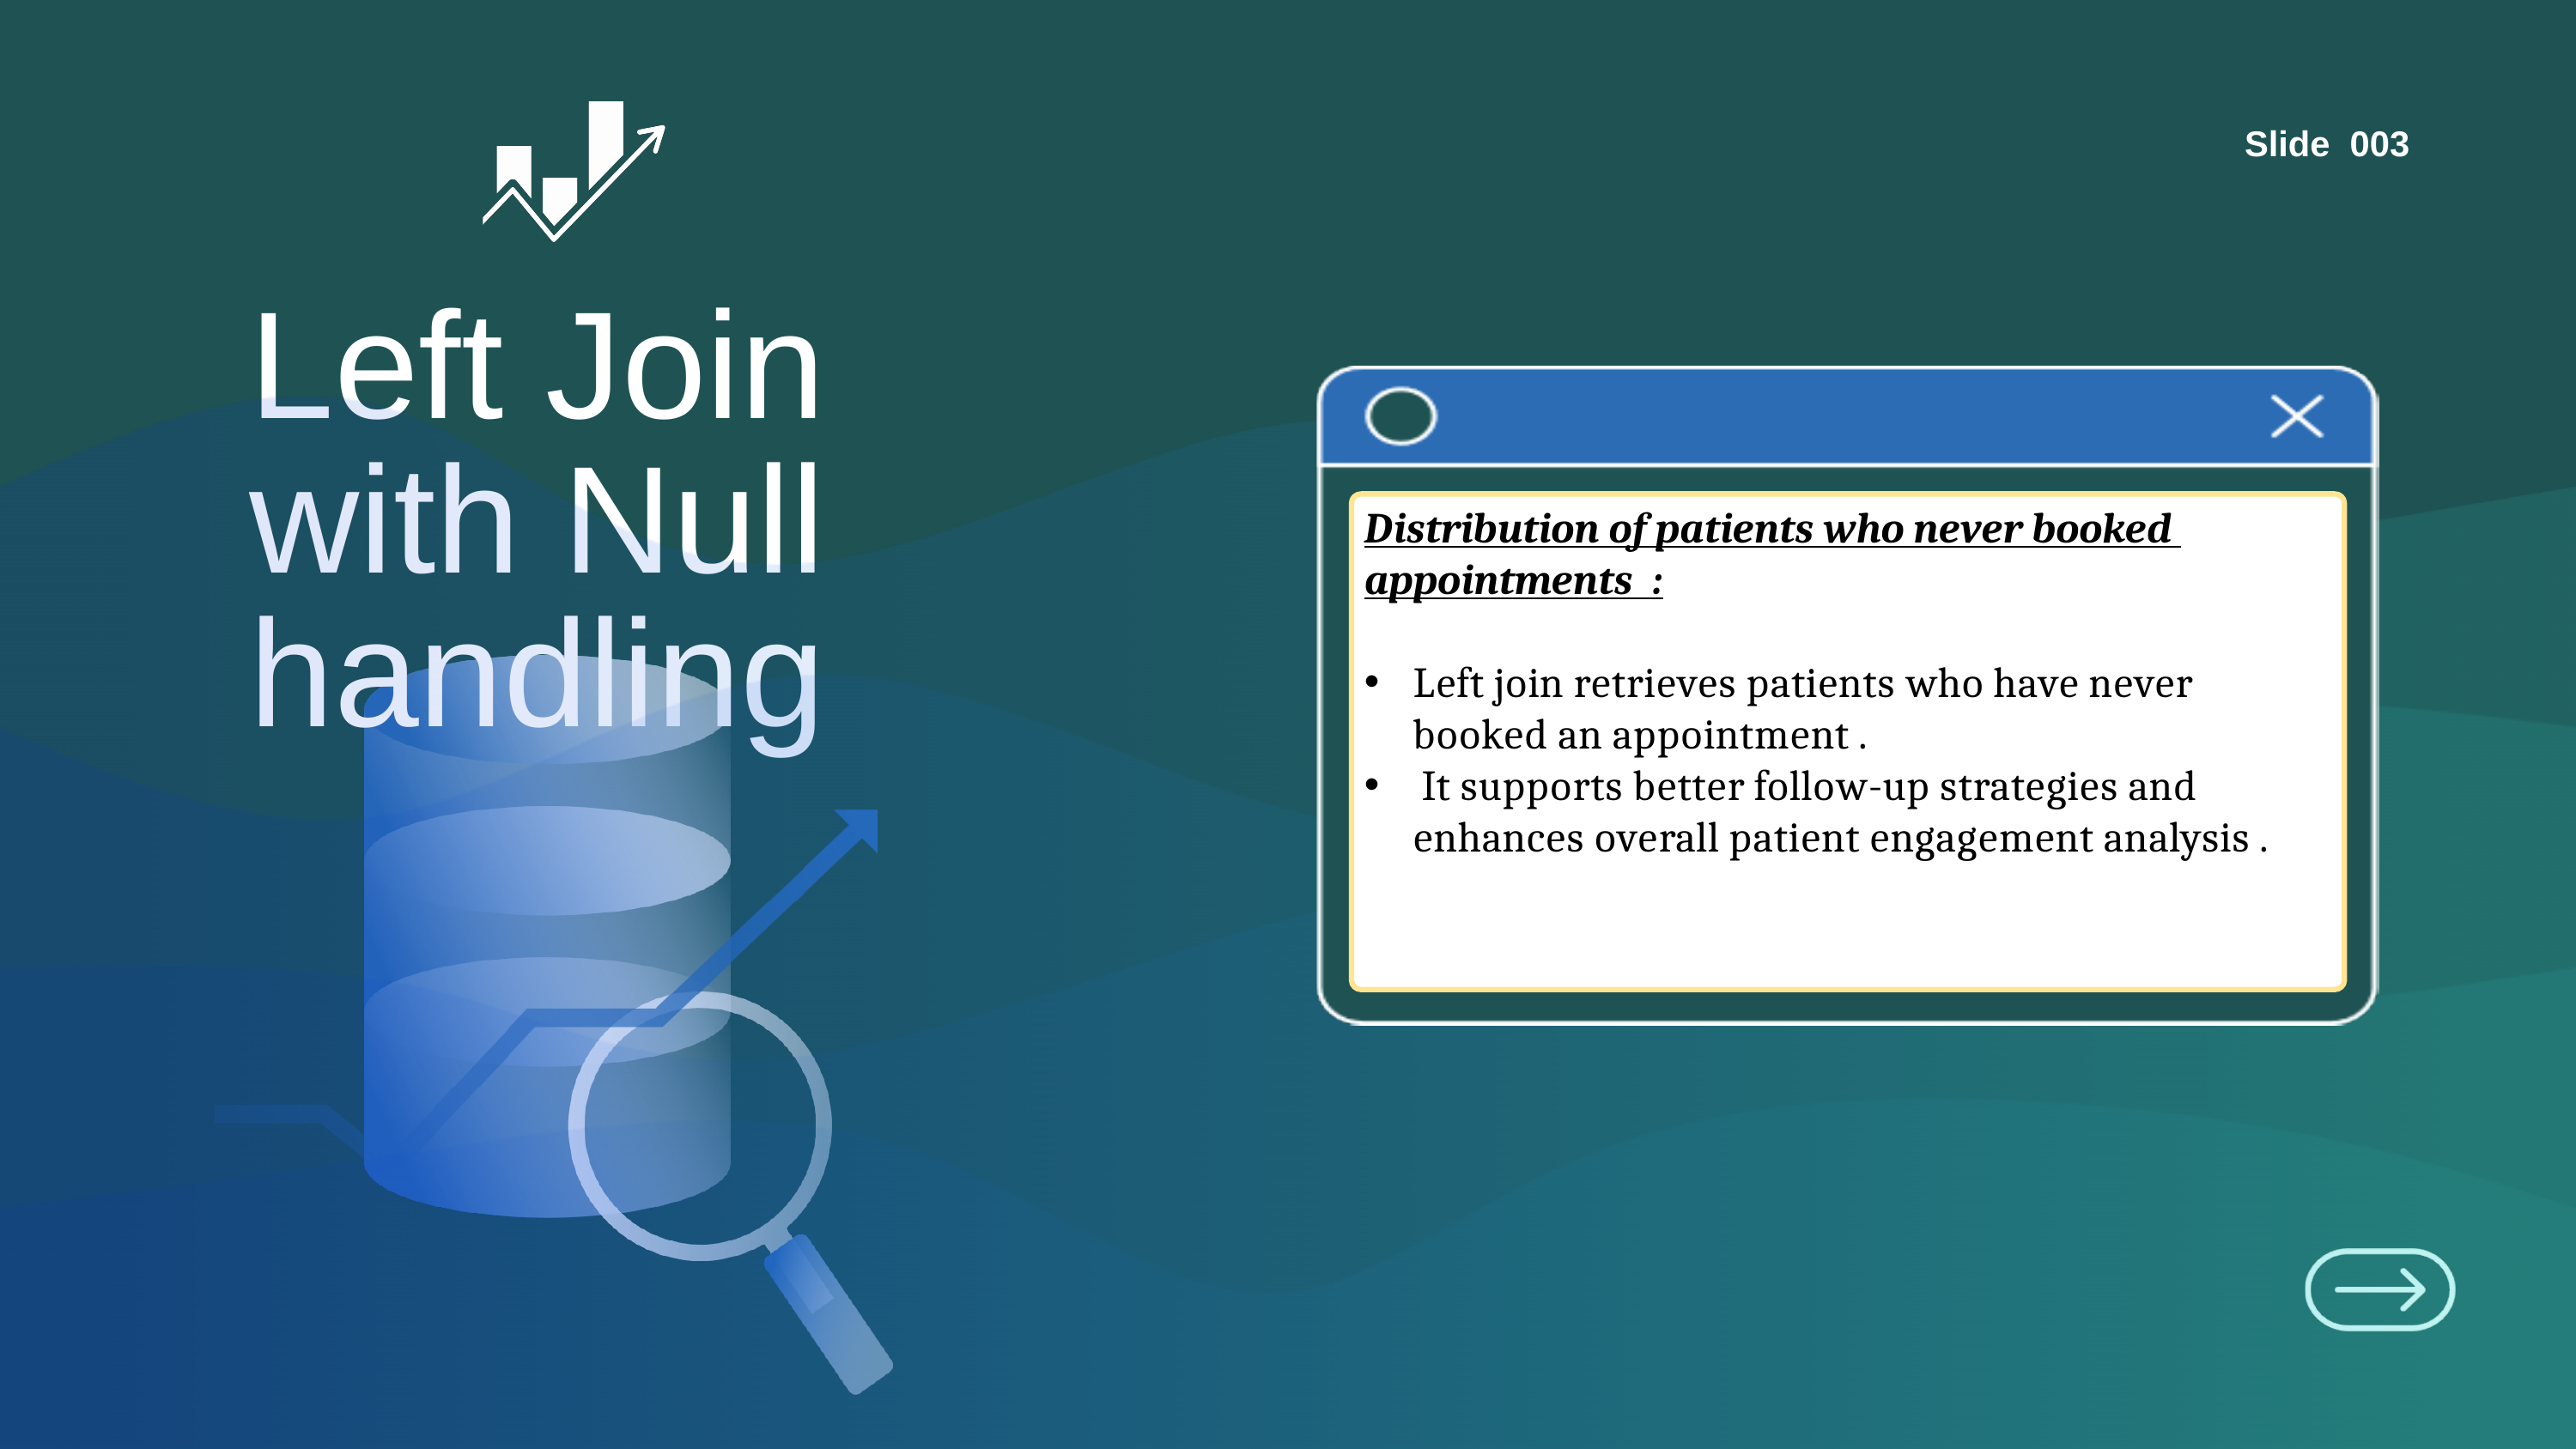

Slide  003
Left Join with Null handling

Distribution of patients who never booked  appointments  :

Left join retrieves patients who have never booked an appointment .
 It supports better follow-up strategies and enhances overall patient engagement analysis .